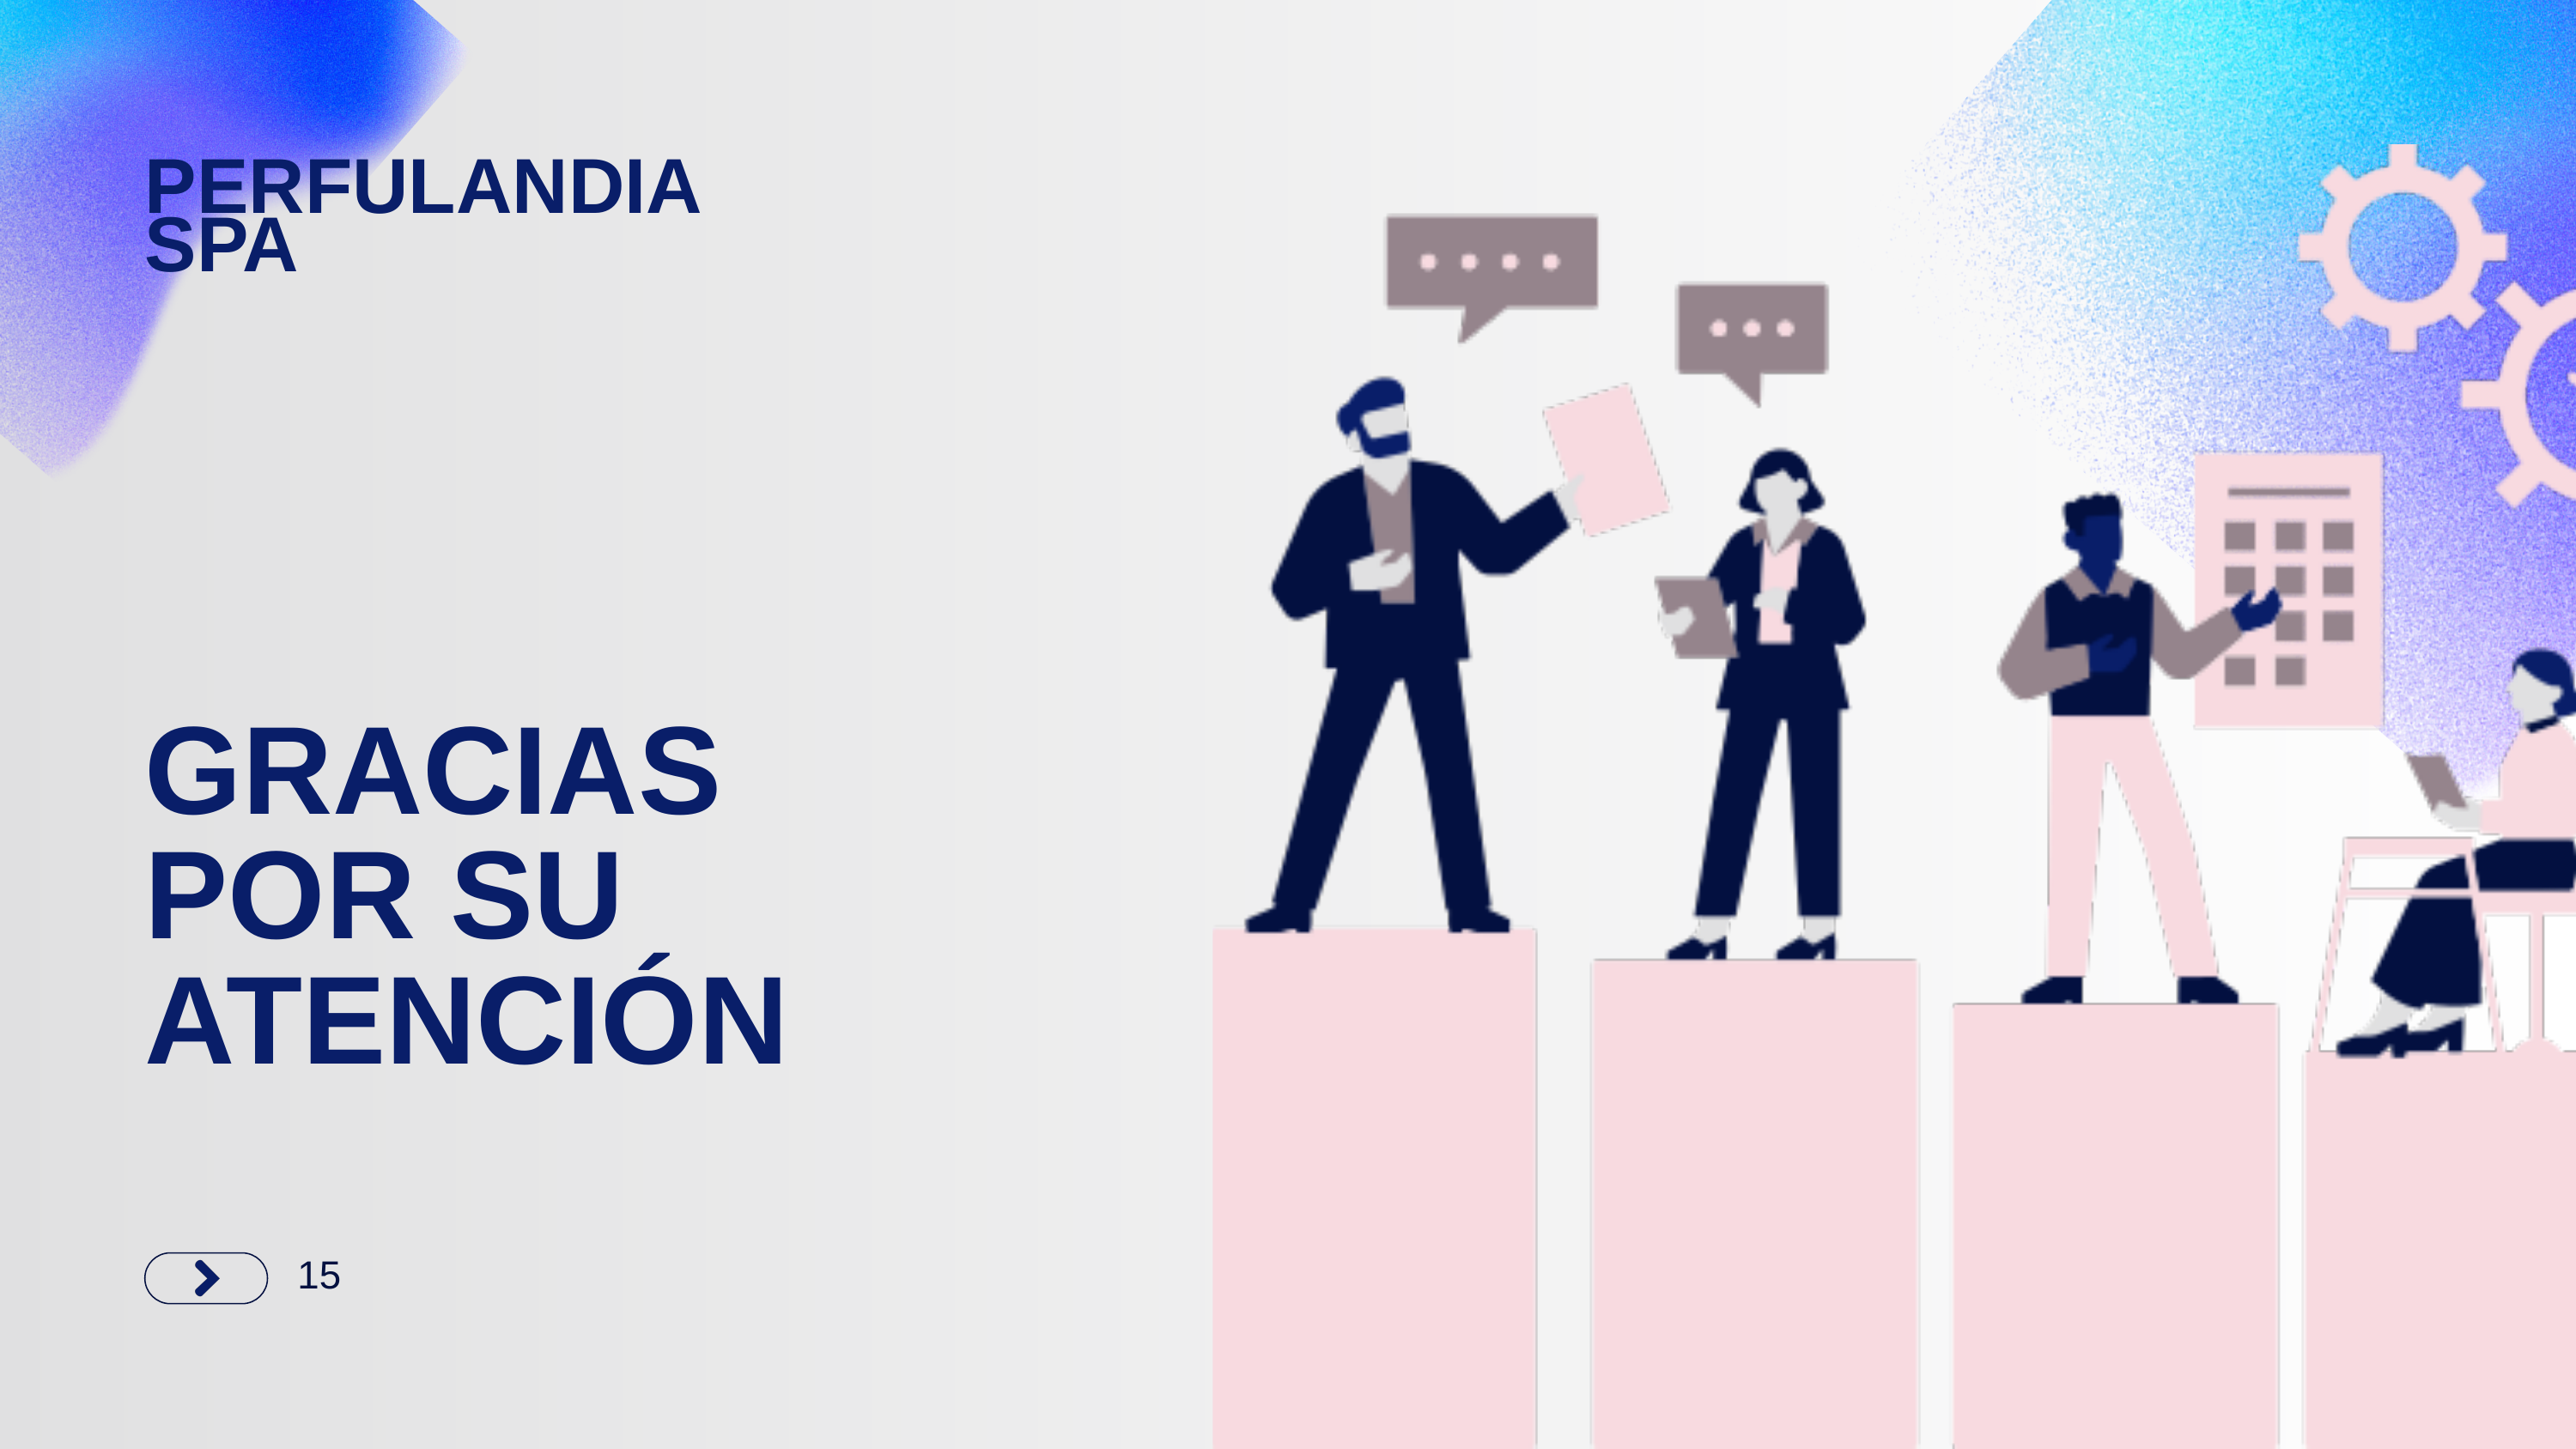

PERFULANDIA SPA
GRACIAS POR SU ATENCIÓN

15